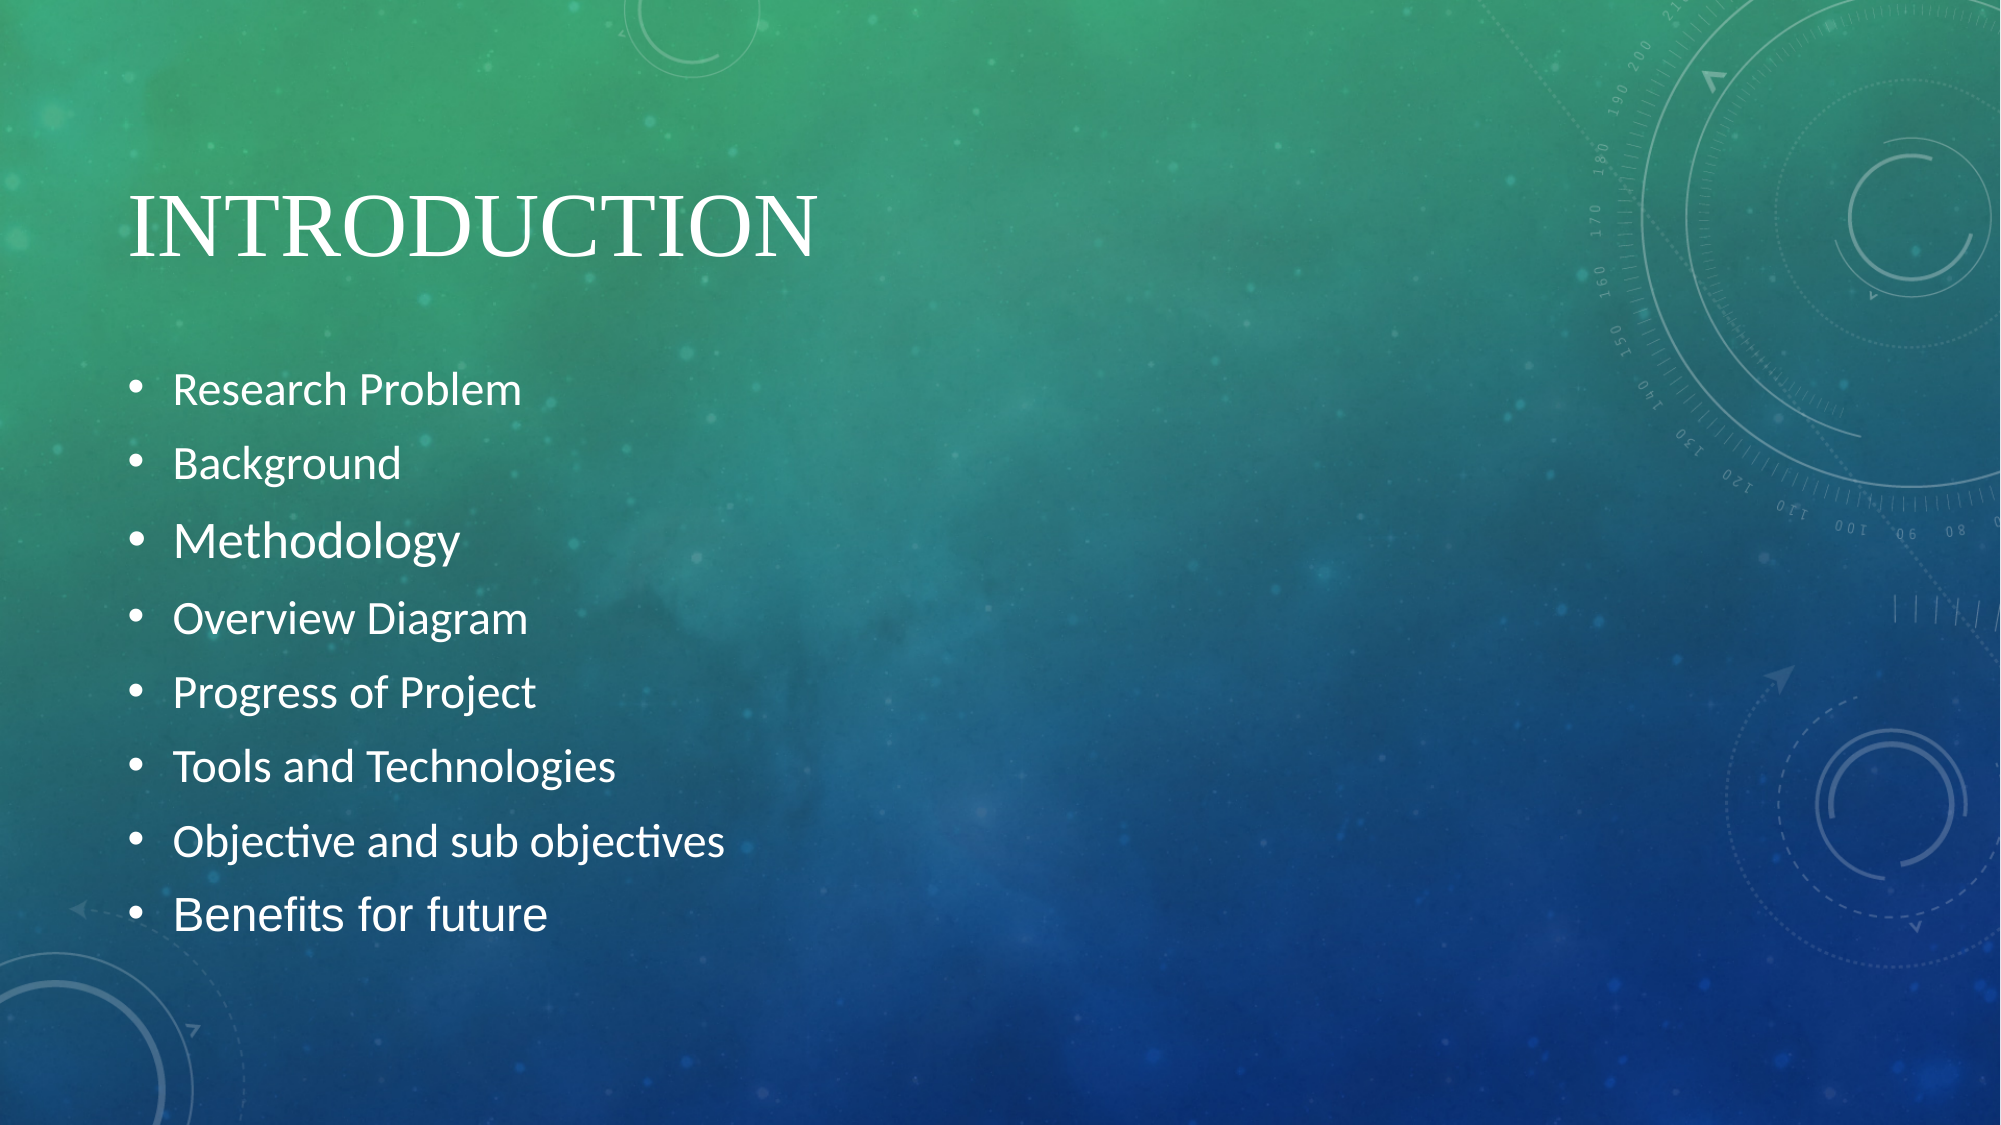

# Introduction

Research Problem
Background
Methodology
Overview Diagram
Progress of Project
Tools and Technologies
Objective and sub objectives
Benefits for future